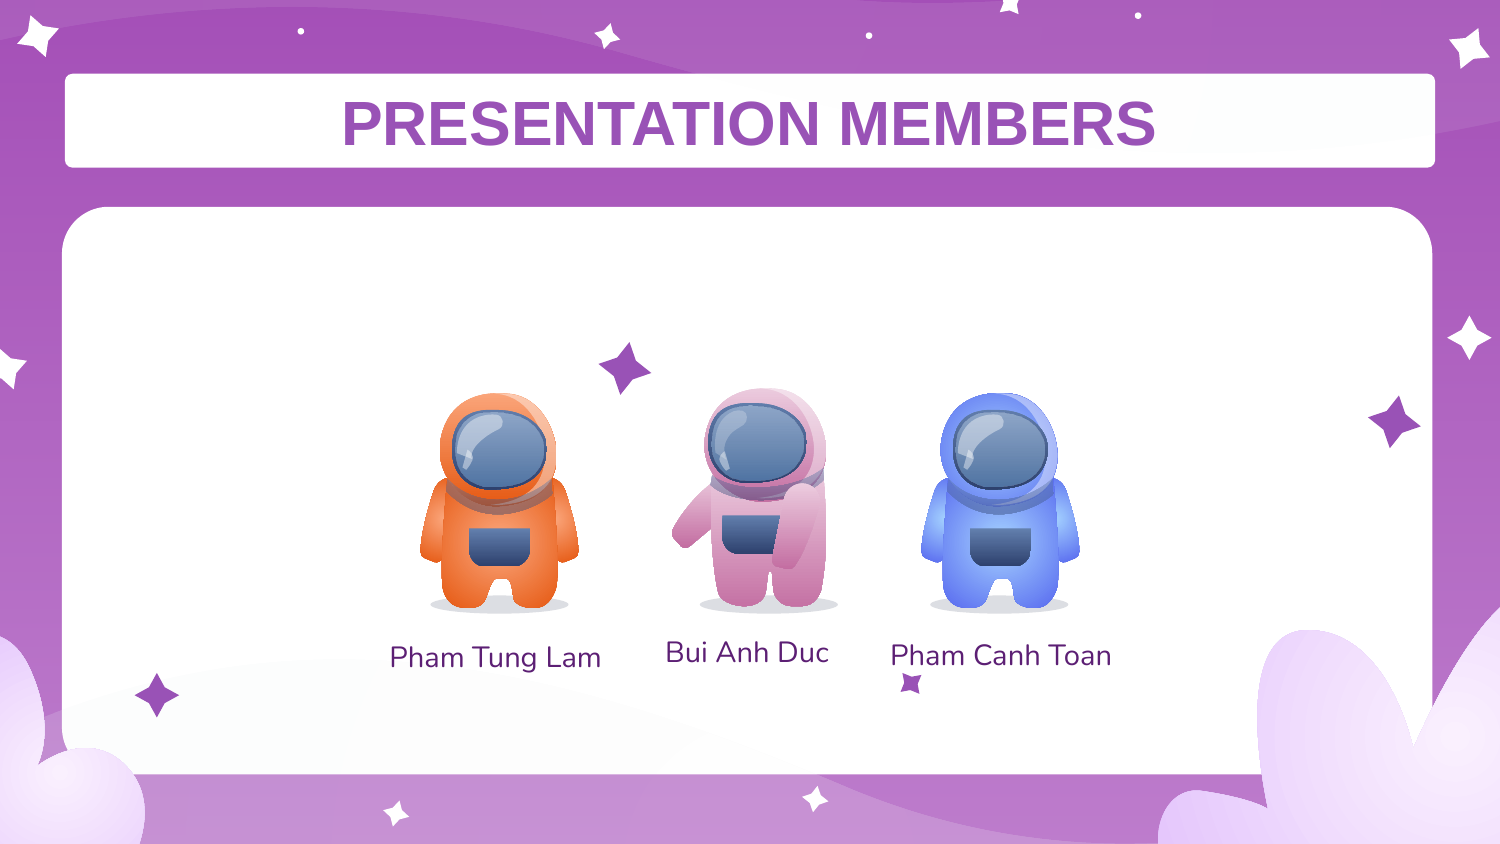

# PRESENTATION MEMBERS

Bui Anh Duc
Pham Canh Toan
Pham Tung Lam